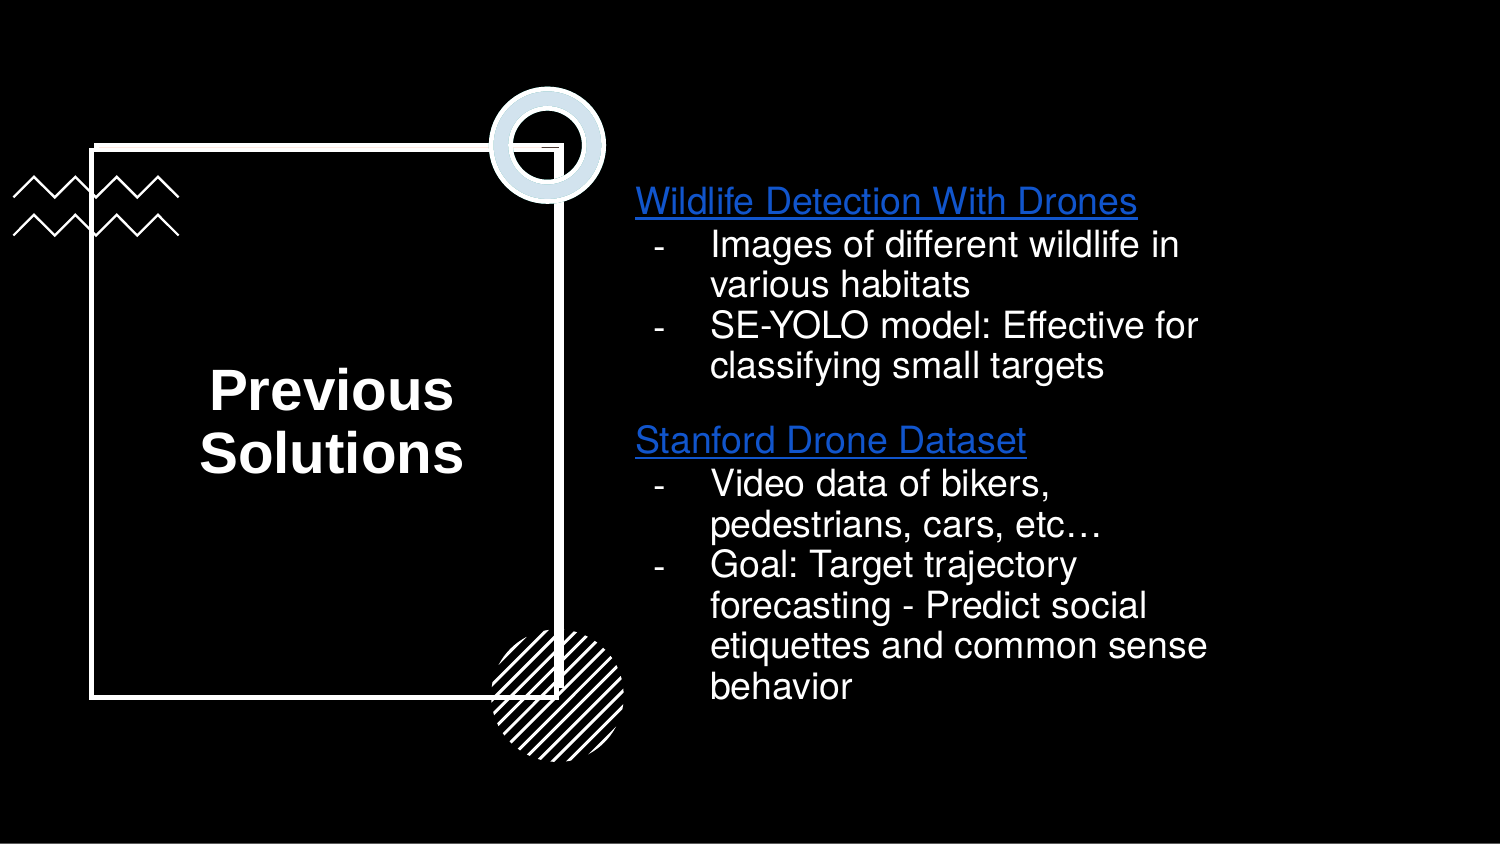

# Previous Solutions
Wildlife Detection With Drones
Images of different wildlife in various habitats
SE-YOLO model: Effective for classifying small targets

Stanford Drone Dataset
Video data of bikers, pedestrians, cars, etc…
Goal: Target trajectory forecasting - Predict social etiquettes and common sense behavior